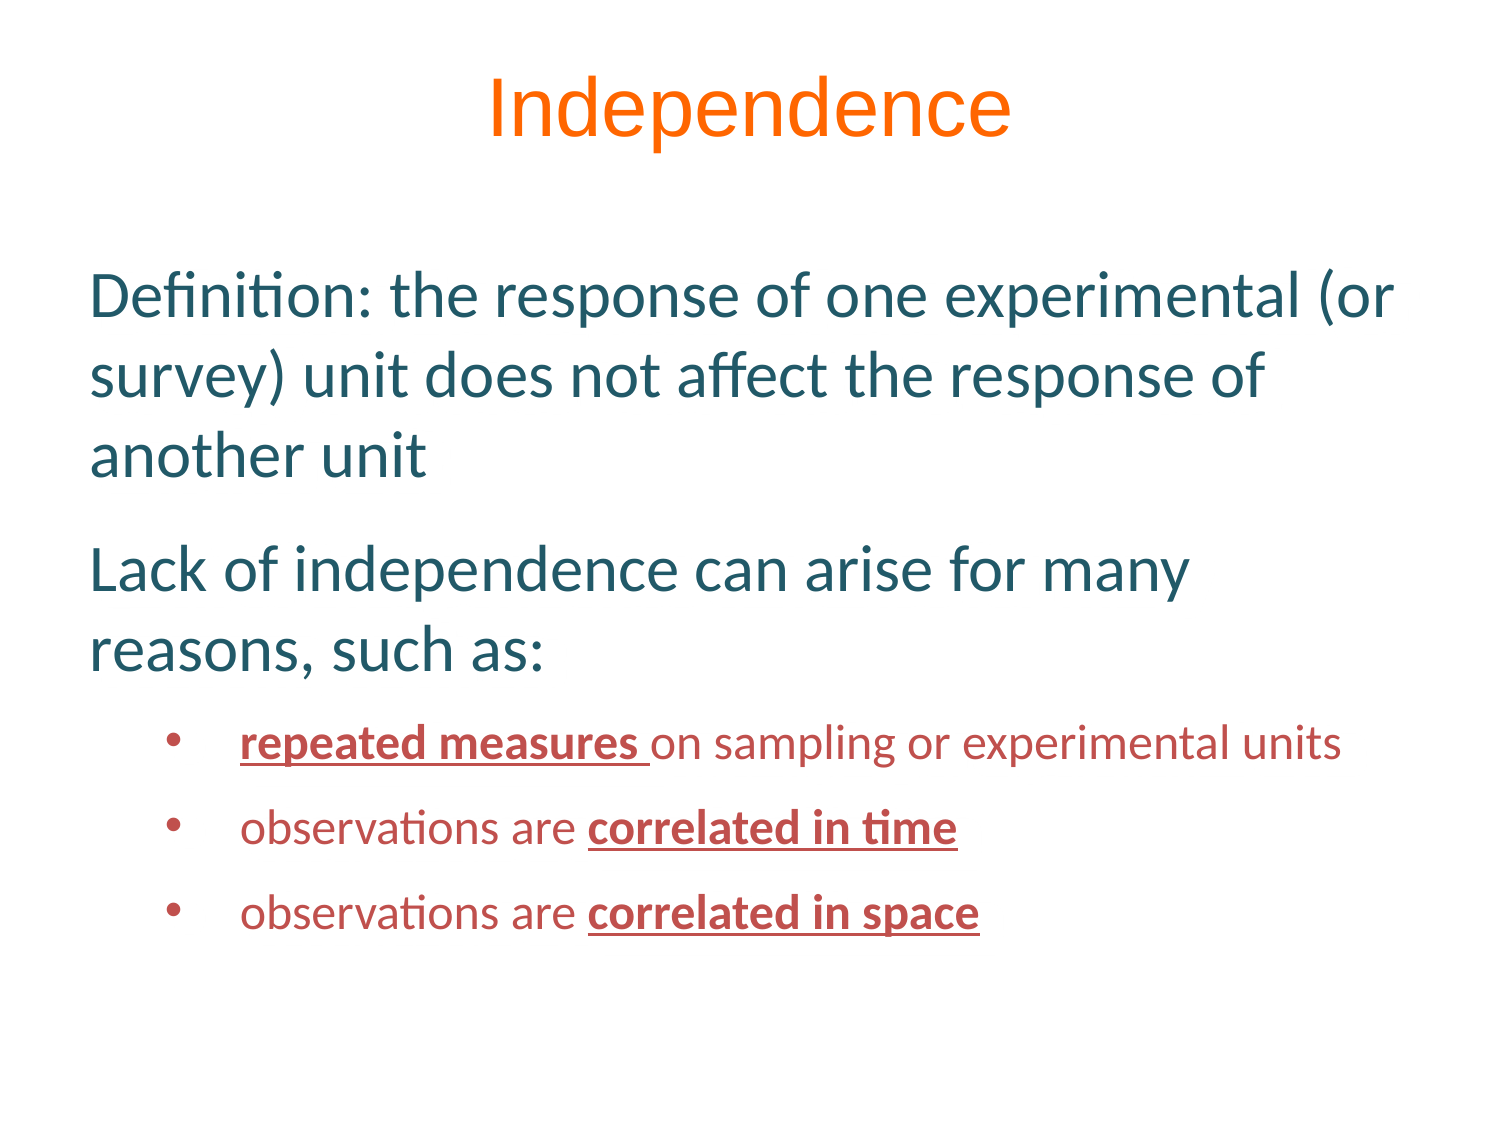

Independence
Definition: the response of one experimental (or survey) unit does not affect the response of another unit
Lack of independence can arise for many reasons, such as:
repeated measures on sampling or experimental units
observations are correlated in time
observations are correlated in space